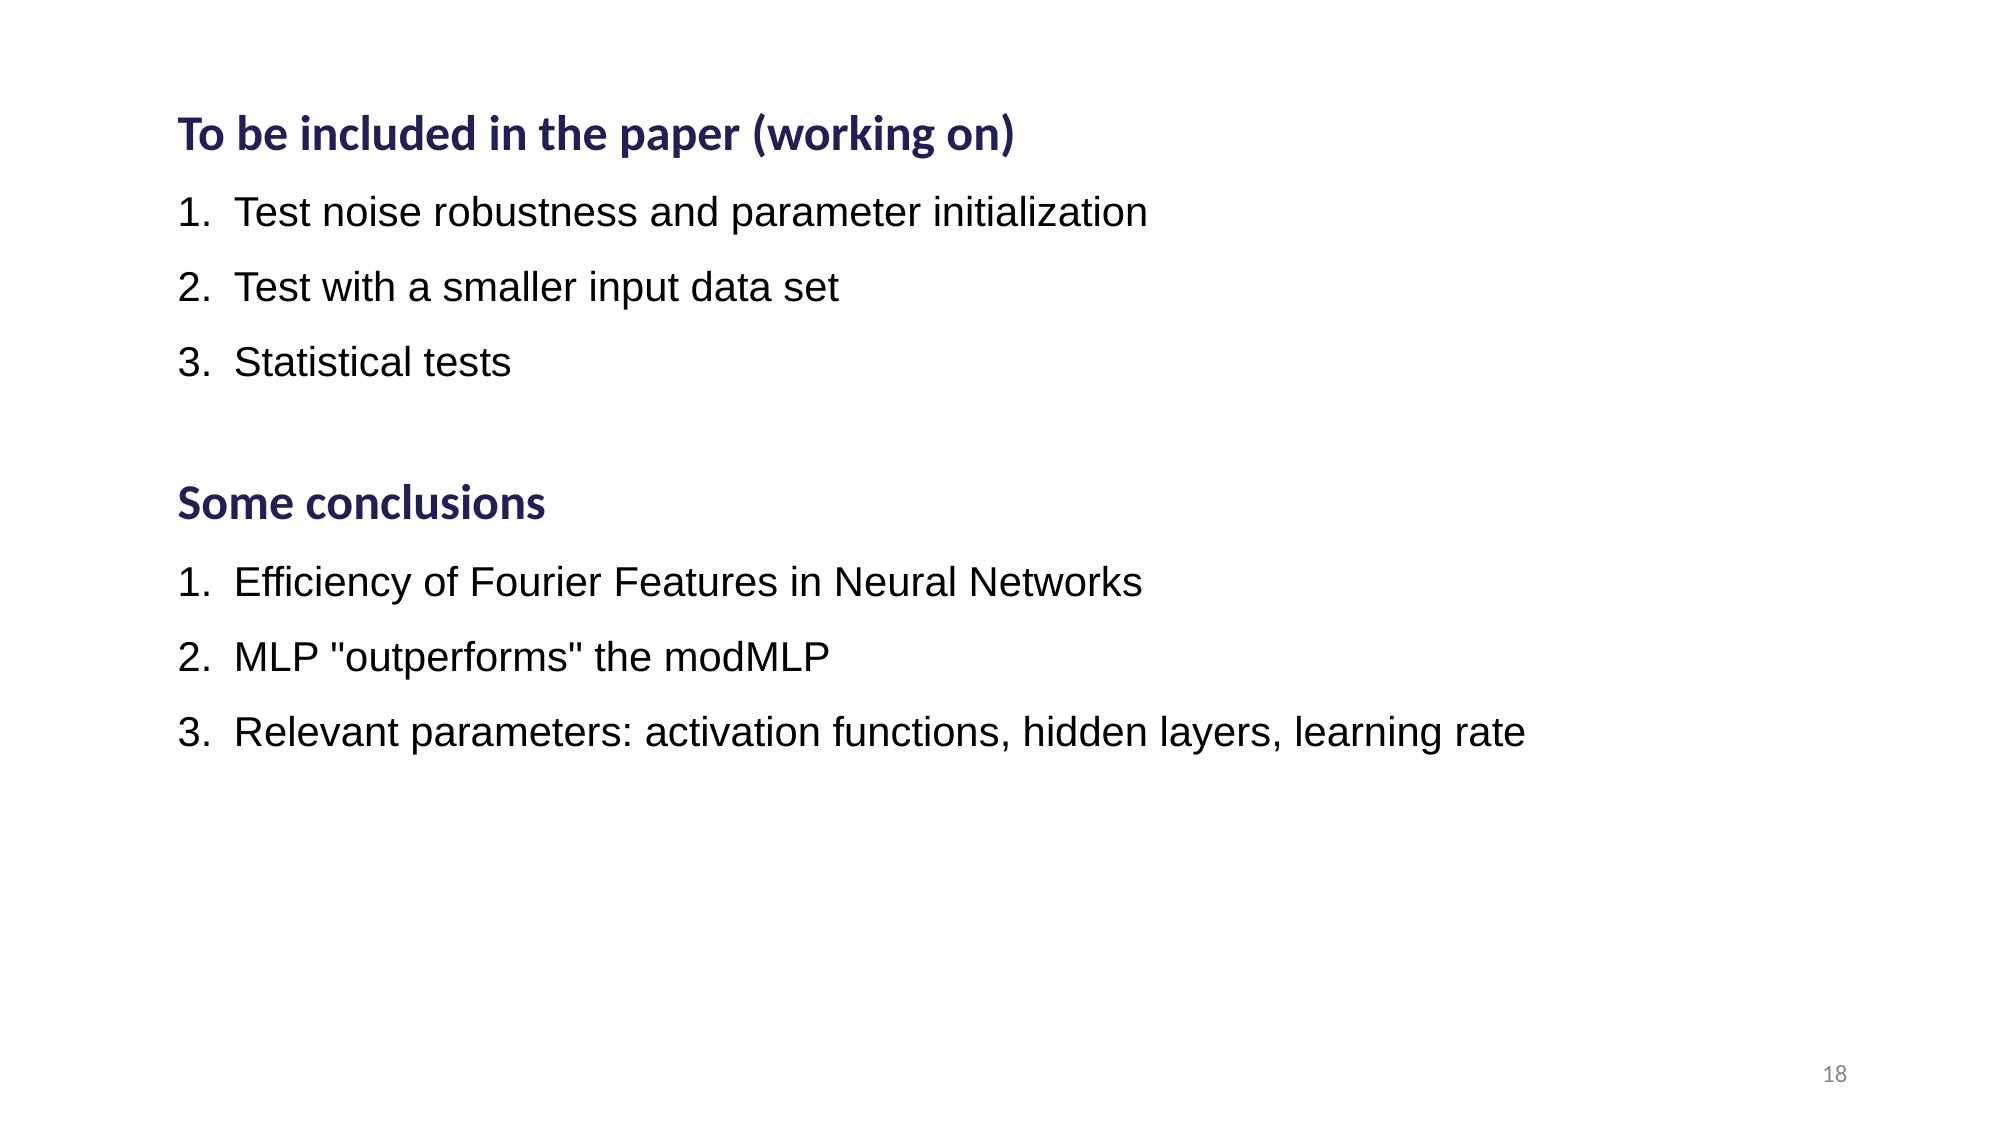

To be included in the paper (working on)
Test noise robustness and parameter initialization
Test with a smaller input data set
Statistical tests

Some conclusions
Efficiency of Fourier Features in Neural Networks
MLP "outperforms" the modMLP
Relevant parameters: activation functions, hidden layers, learning rate

18